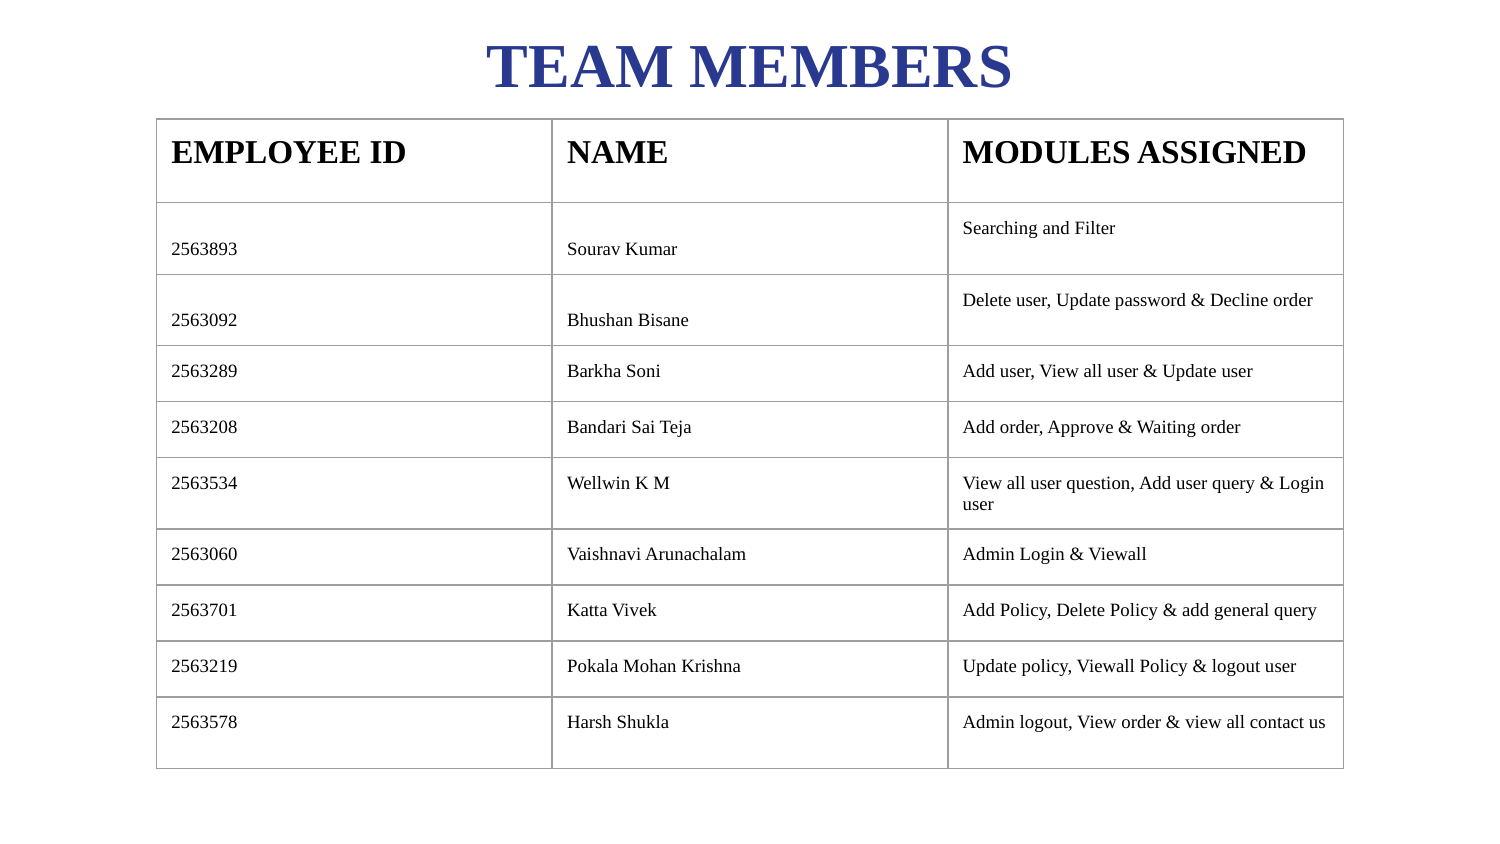

# TEAM MEMBERS
| EMPLOYEE ID | NAME | MODULES ASSIGNED |
| --- | --- | --- |
| 2563893 | Sourav Kumar | Searching and Filter |
| 2563092 | Bhushan Bisane | Delete user, Update password & Decline order |
| 2563289 | Barkha Soni | Add user, View all user & Update user |
| 2563208 | Bandari Sai Teja | Add order, Approve & Waiting order |
| 2563534 | Wellwin K M | View all user question, Add user query & Login user |
| 2563060 | Vaishnavi Arunachalam | Admin Login & Viewall |
| 2563701 | Katta Vivek | Add Policy, Delete Policy & add general query |
| 2563219 | Pokala Mohan Krishna | Update policy, Viewall Policy & logout user |
| 2563578 | Harsh Shukla | Admin logout, View order & view all contact us |